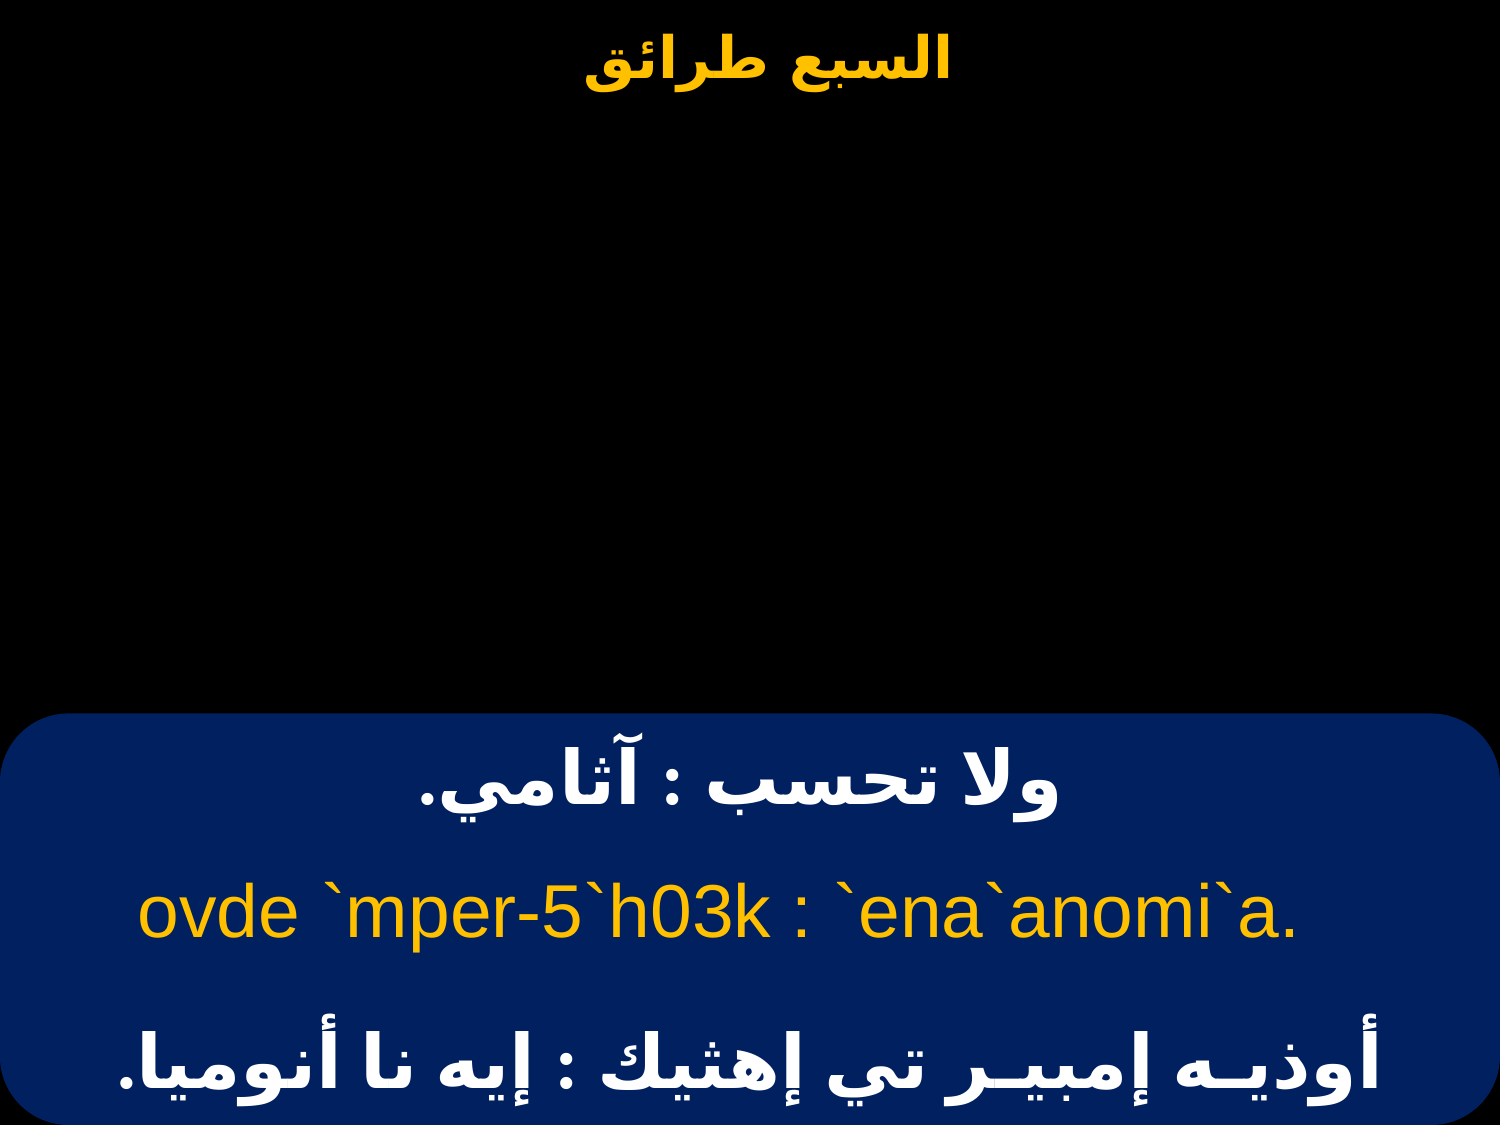

# ولا تحسب : آثامي.
ovde `mper-5`h03k : `ena`anomi`a.
أوذيـه إمبيـر تي إهثيك : إيه نا أنوميا.